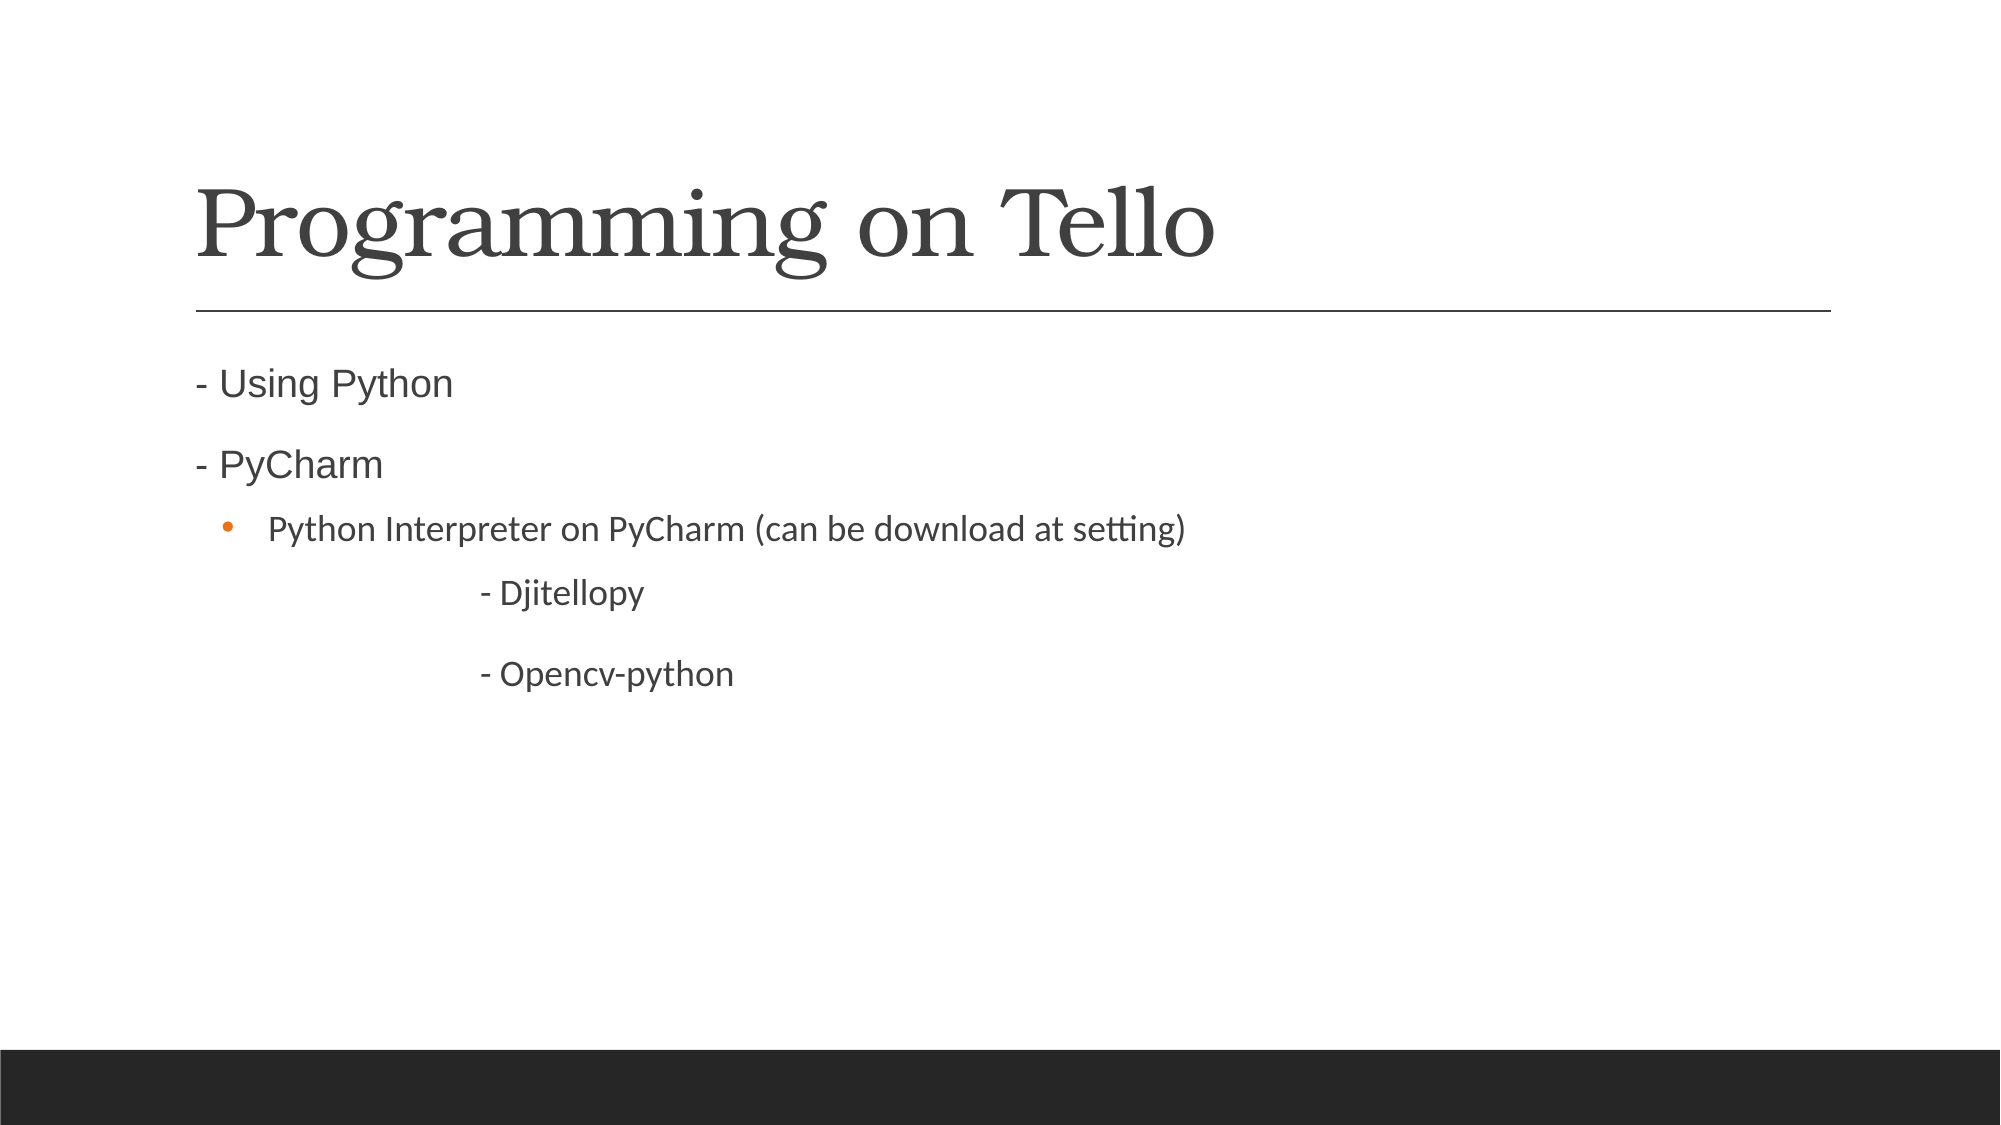

# Programming on Tello
- Using Python
- PyCharm
Python Interpreter on PyCharm (can be download at setting)
		- Djitellopy
		- Opencv-python